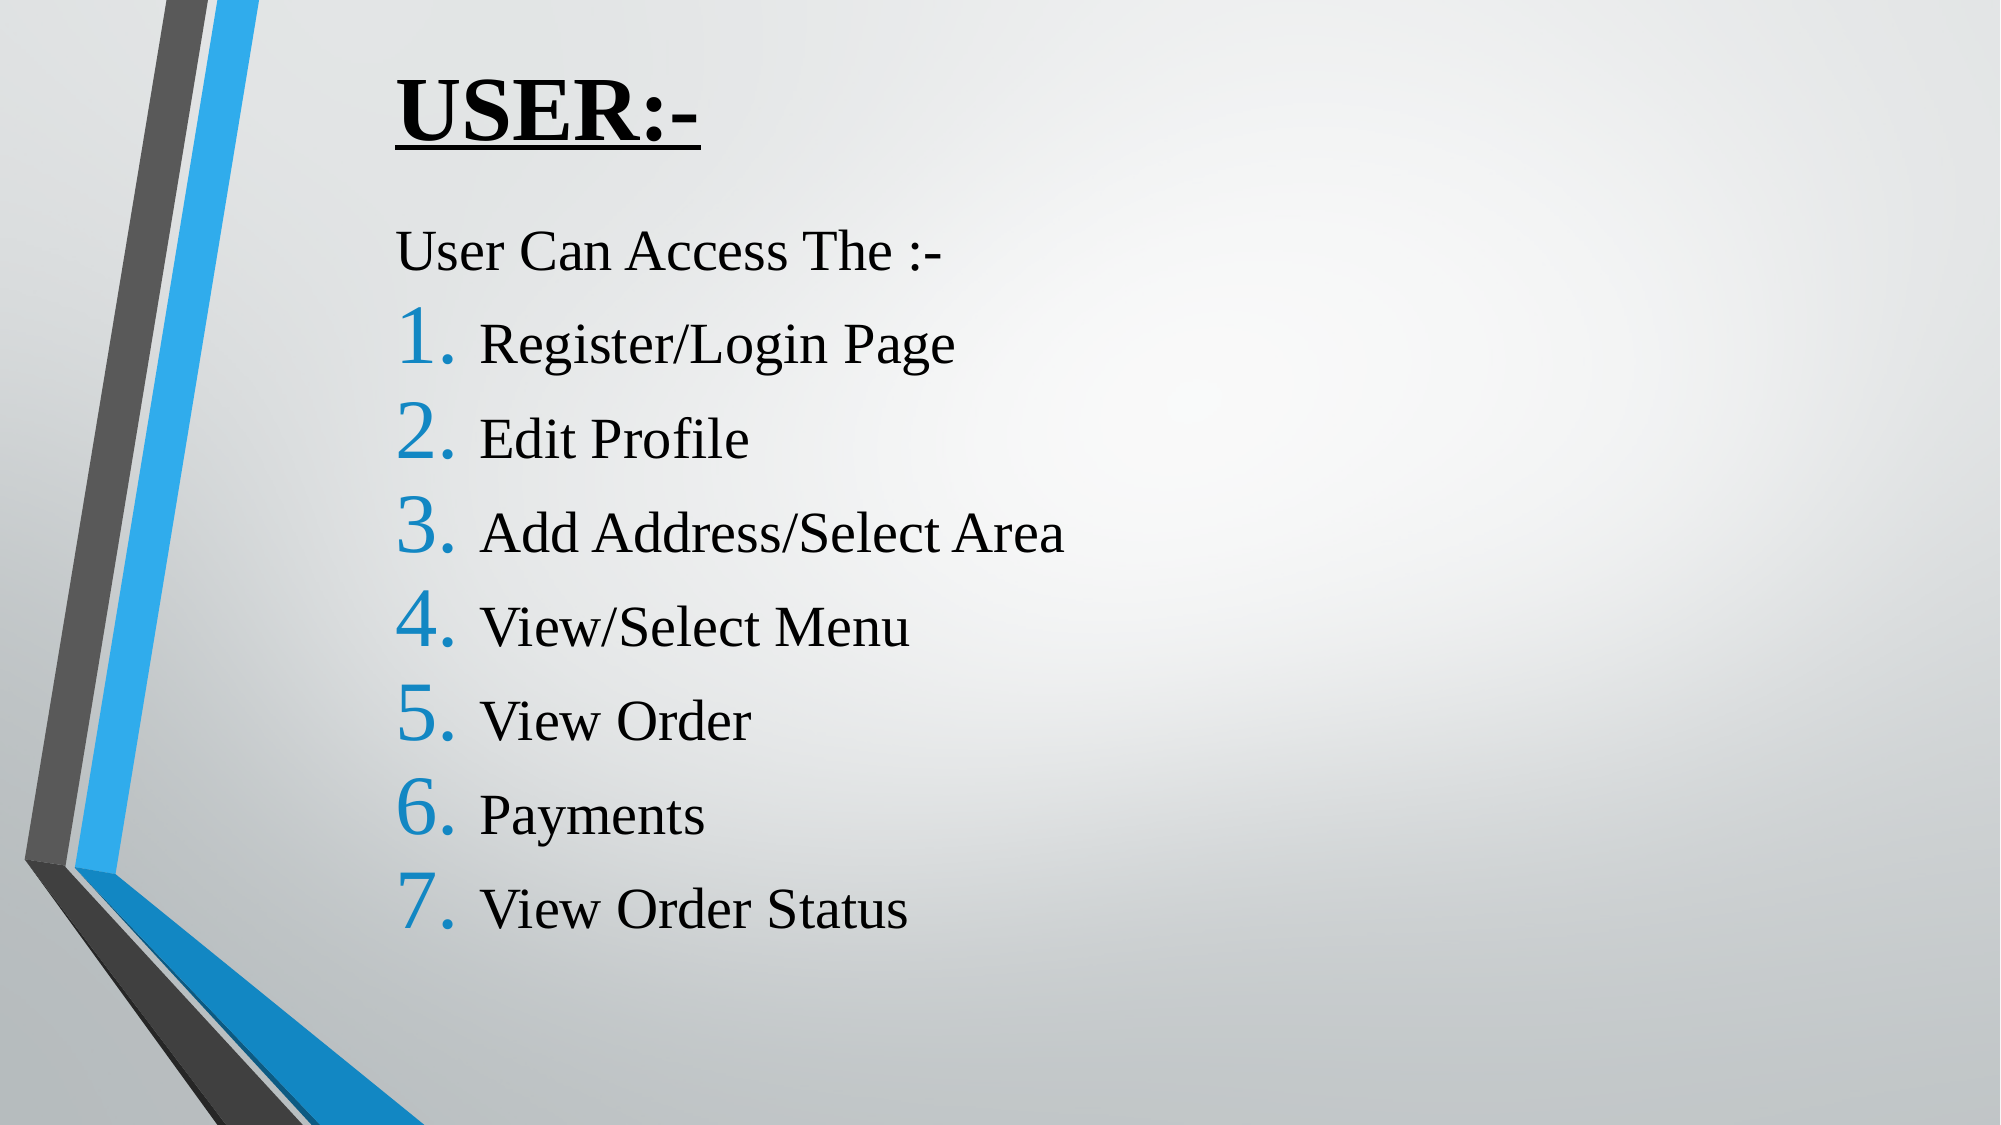

# USER:-
User Can Access The :-
Register/Login Page
Edit Profile
Add Address/Select Area
View/Select Menu
View Order
Payments
View Order Status